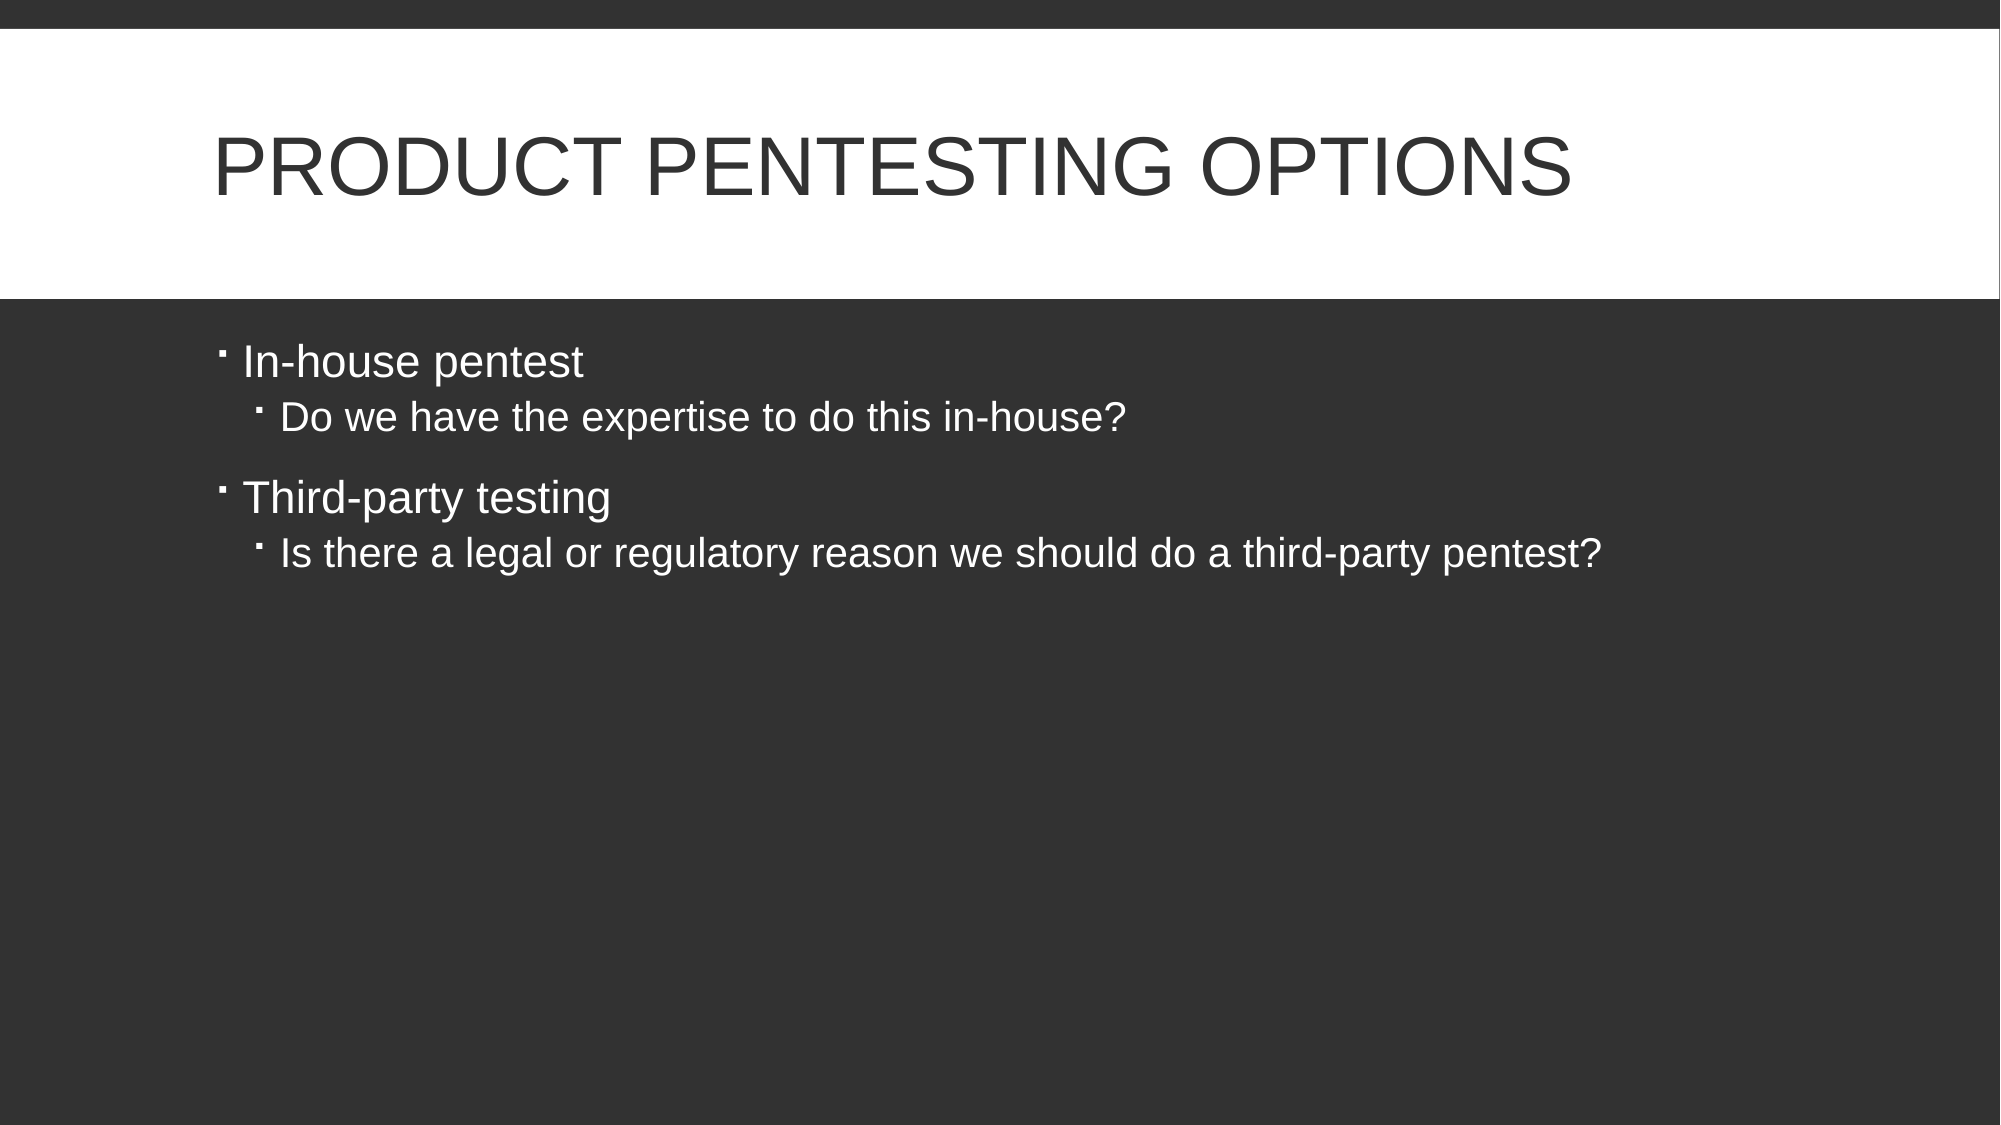

# Product pentesting options
In-house pentest
Do we have the expertise to do this in-house?
Third-party testing
Is there a legal or regulatory reason we should do a third-party pentest?